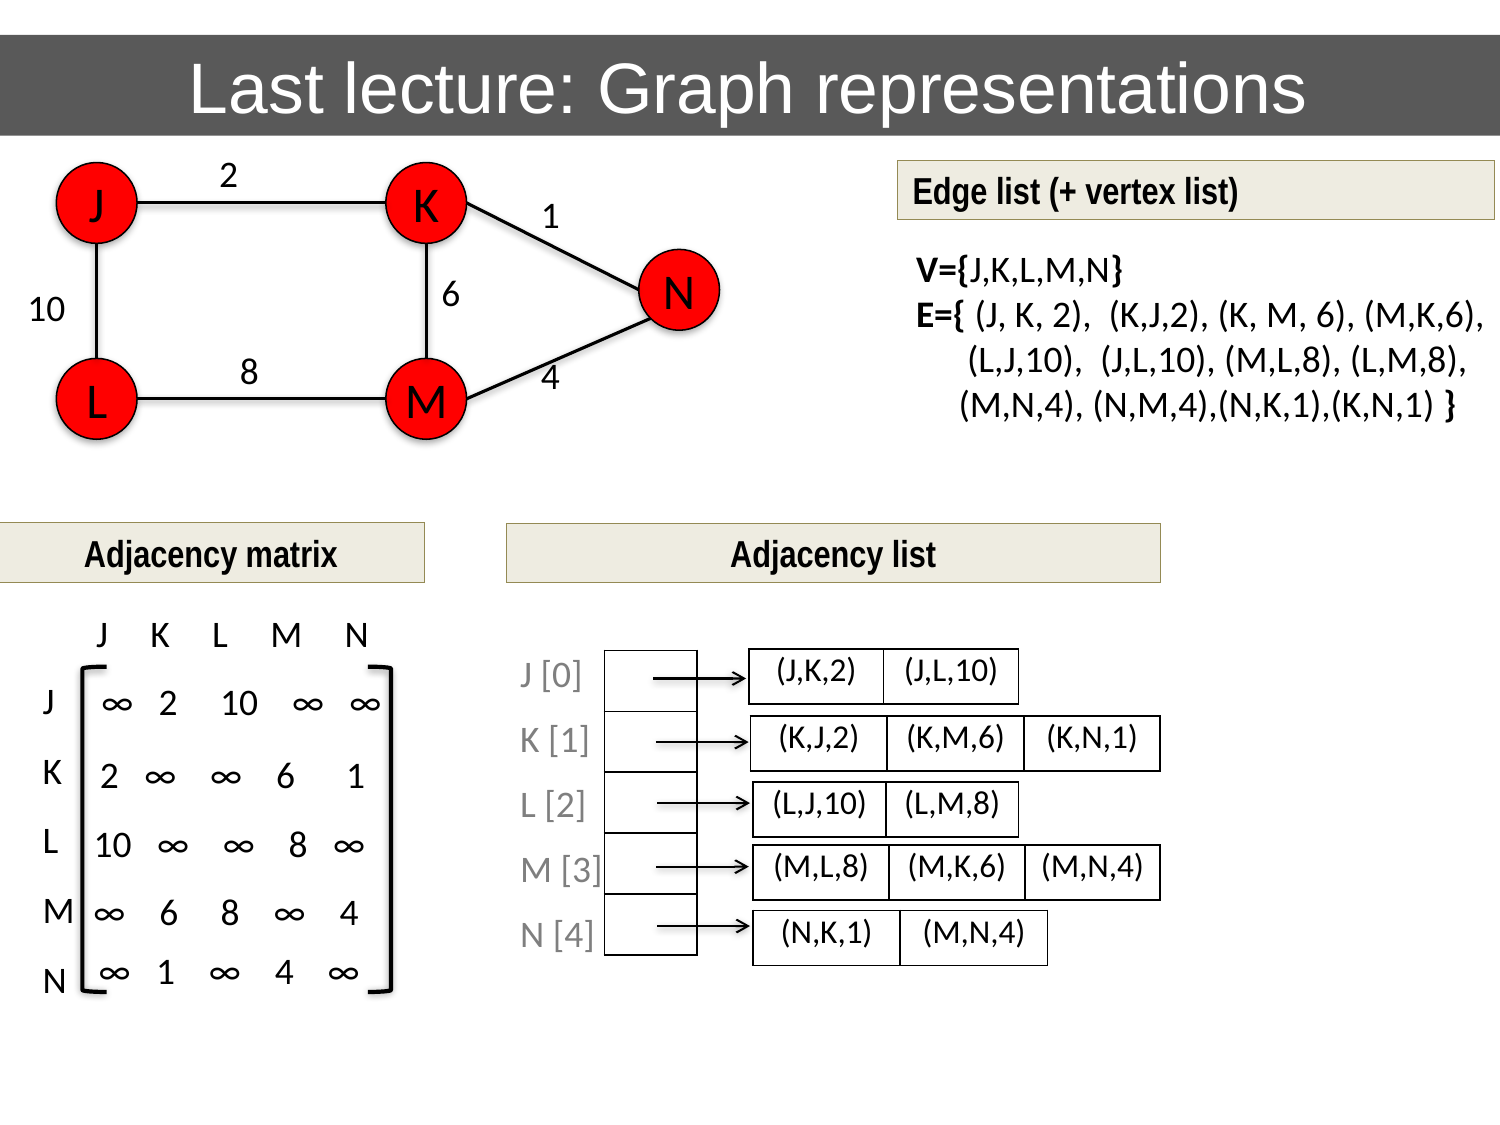

Last lecture: Graph representations
2
J
K
1
N
6
10
8
4
L
M
Edge list (+ vertex list)
V={J,K,L,M,N}
E={ (J, K, 2),  (K,J,2), (K, M, 6), (M,K,6),
      (L,J,10),  (J,L,10), (M,L,8), (L,M,8),
     (M,N,4), (N,M,4),(N,K,1),(K,N,1) }

Adjacency matrix
Adjacency list
J     K     L     M     N
J [0]

K [1]

L [2]

M [3]

N [4]
| (J,K,2) | (J,L,10) |
| --- | --- |
|  |
| --- |
|  |
|  |
|  |
|  |

J

K

L

M

N
∞   2     10    ∞   ∞
| (K,J,2) | (K,M,6) | (K,N,1) |
| --- | --- | --- |
2   ∞    ∞    6      1
| (L,J,10) | (L,M,8) |
| --- | --- |
10   ∞    ∞    8   ∞
| (M,L,8) | (M,K,6) | (M,N,4) |
| --- | --- | --- |
∞    6     8    ∞    4
| (N,K,1) | (M,N,4) |
| --- | --- |
∞   1    ∞    4    ∞